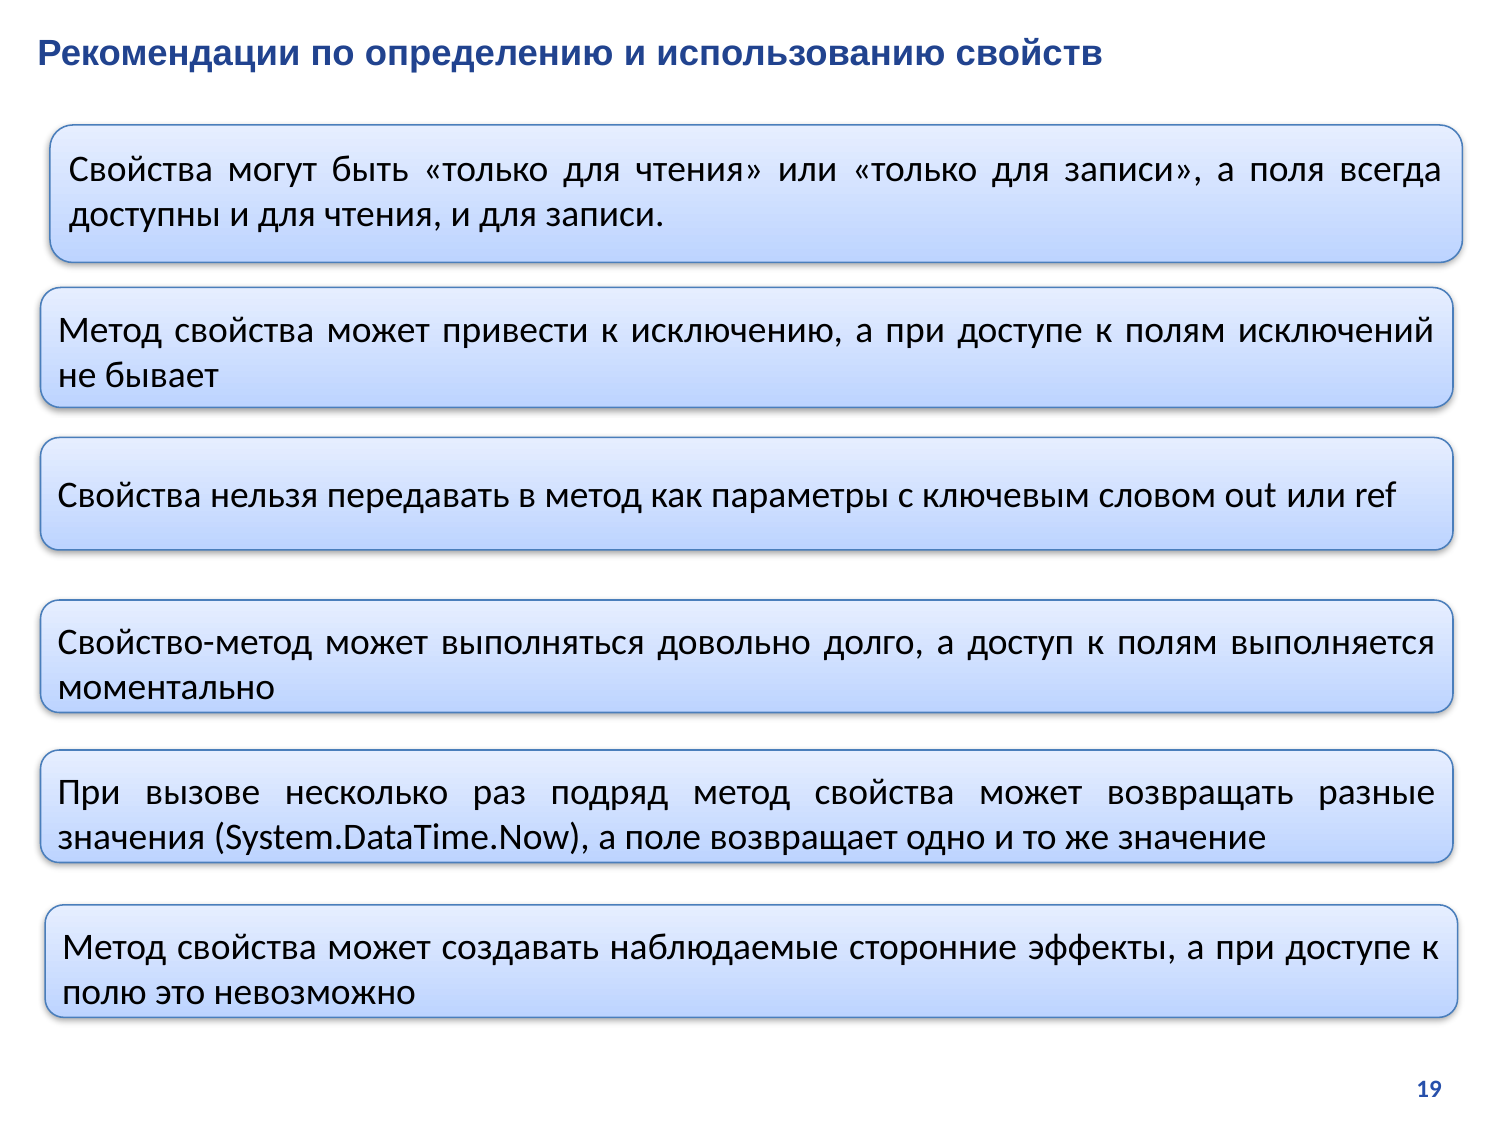

# Рекомендации по определению и использованию свойств

Свойства могут быть «только для чтения» или «только для записи», а поля всегда доступны и для чтения, и для записи.

Метод свойства может привести к исключению, а при доступе к полям исключений не бывает

Свойства нельзя передавать в метод как параметры с ключевым словом out или ref

Свойство-метод может выполняться довольно долго, а доступ к полям выполняется моментально

При вызове несколько раз подряд метод свойства может возвращать разные значения (System.DataTime.Now), а поле возвращает одно и то же значение

Метод свойства может создавать наблюдаемые сторонние эффекты, а при доступе к полю это невозможно